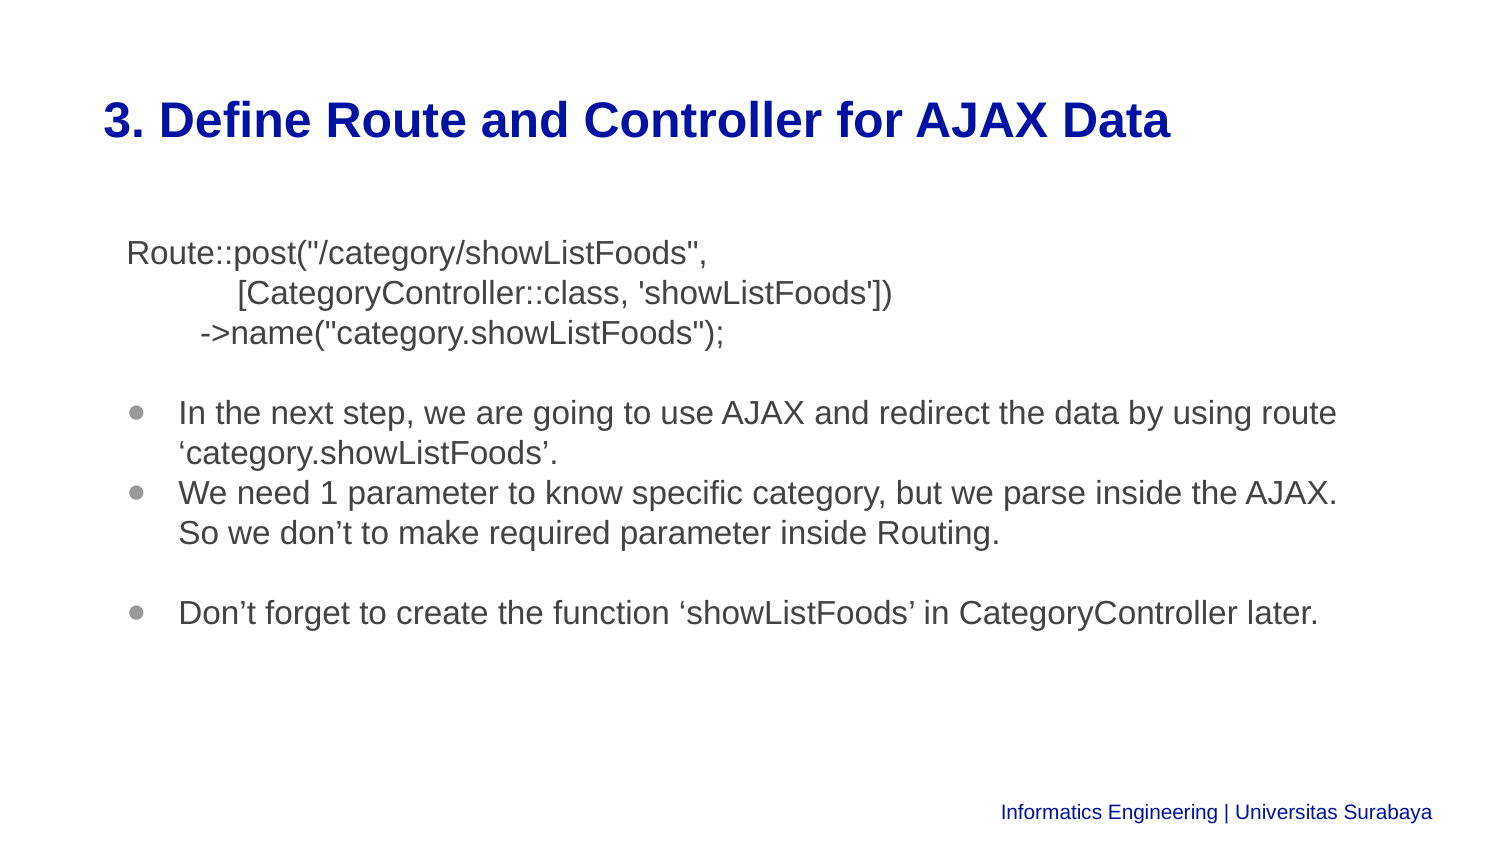

3. Define Route and Controller for AJAX Data
Route::post("/category/showListFoods",
            [CategoryController::class, 'showListFoods'])
        ->name("category.showListFoods");

In the next step, we are going to use AJAX and redirect the data by using route ‘category.showListFoods’.
We need 1 parameter to know specific category, but we parse inside the AJAX. So we don’t to make required parameter inside Routing.

Don’t forget to create the function ‘showListFoods’ in CategoryController later.
Informatics Engineering | Universitas Surabaya